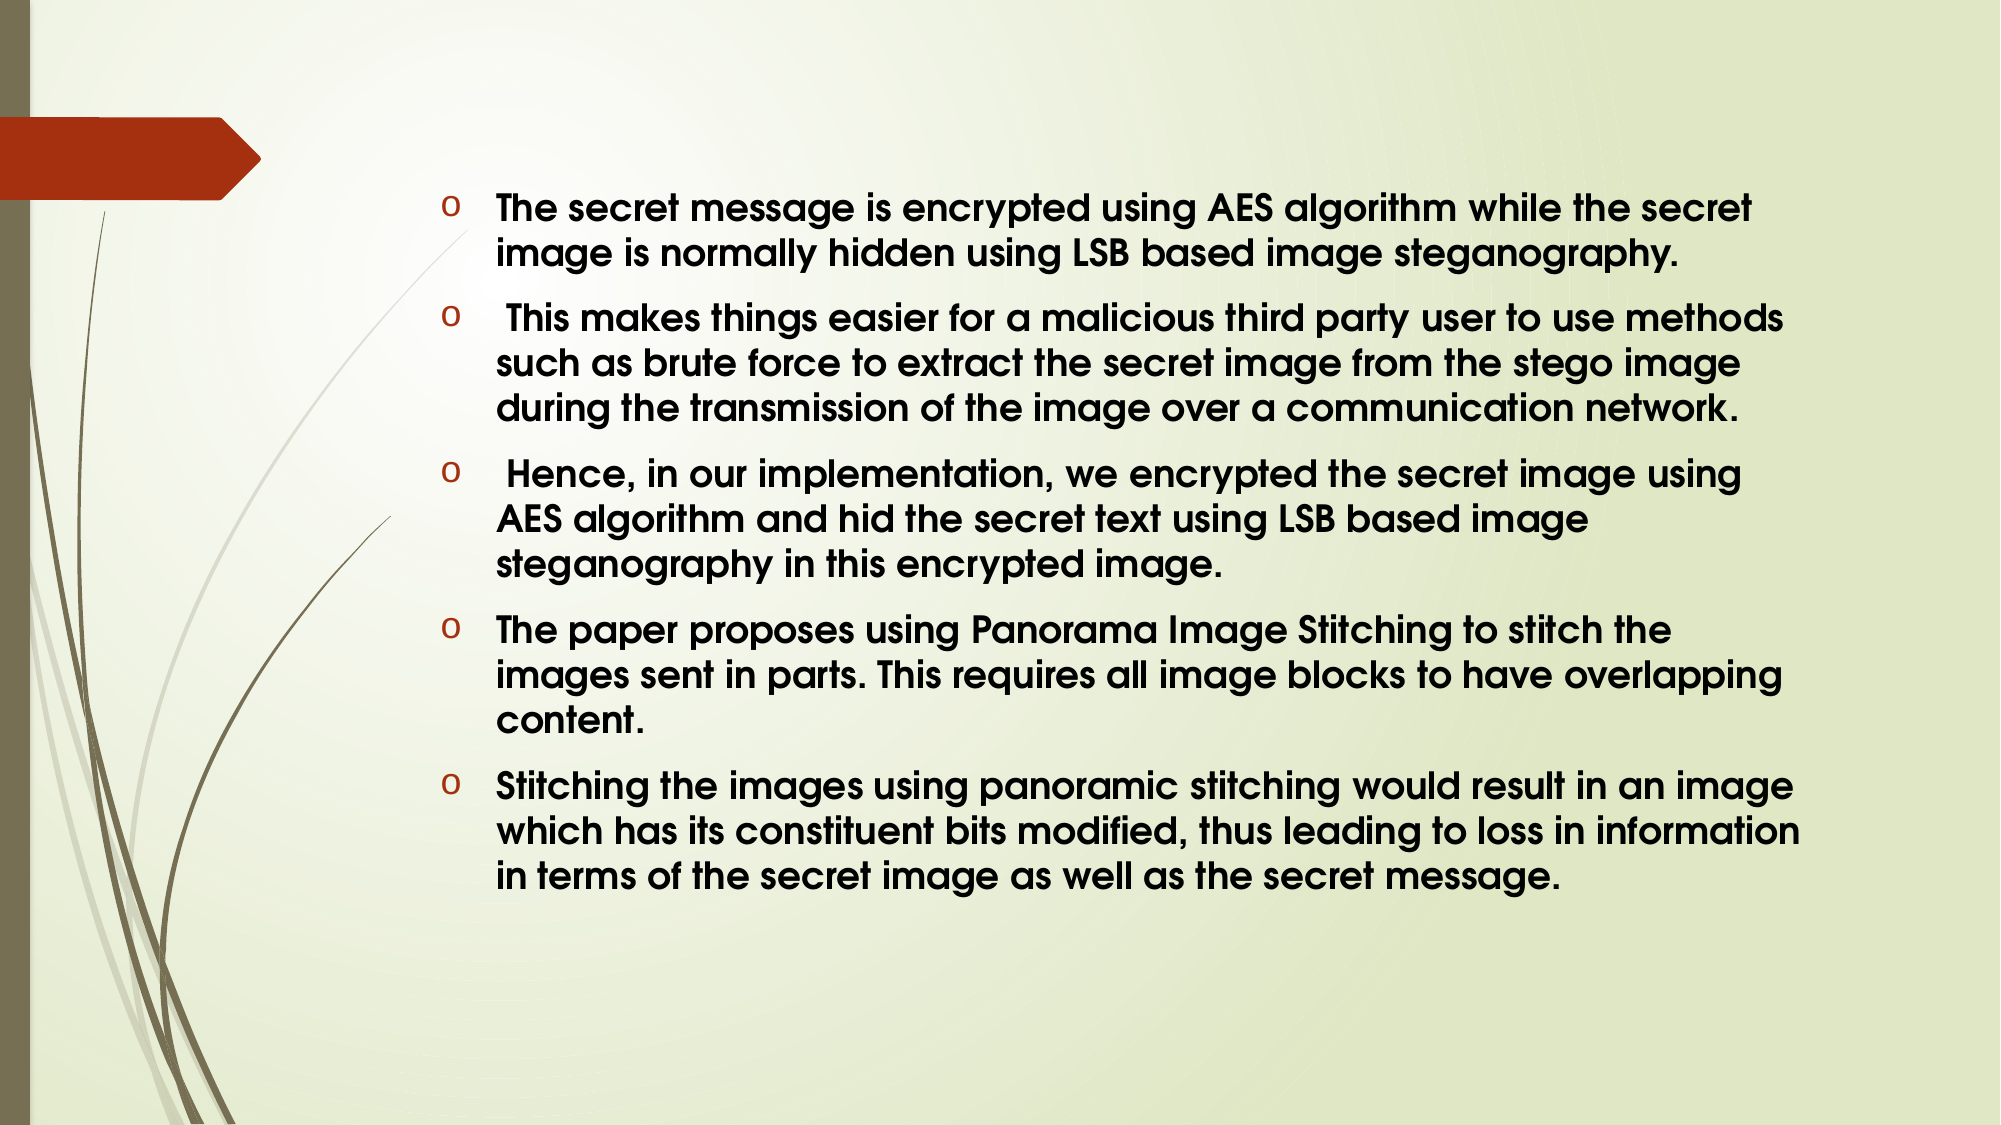

# WORKING
The secret message is encrypted using AES algorithm while the secret image is normally hidden using LSB based image steganography.
 This makes things easier for a malicious third party user to use methods such as brute force to extract the secret image from the stego image during the transmission of the image over a communication network.
 Hence, in our implementation, we encrypted the secret image using AES algorithm and hid the secret text using LSB based image steganography in this encrypted image.
The paper proposes using Panorama Image Stitching to stitch the images sent in parts. This requires all image blocks to have overlapping content.
Stitching the images using panoramic stitching would result in an image which has its constituent bits modified, thus leading to loss in information in terms of the secret image as well as the secret message.